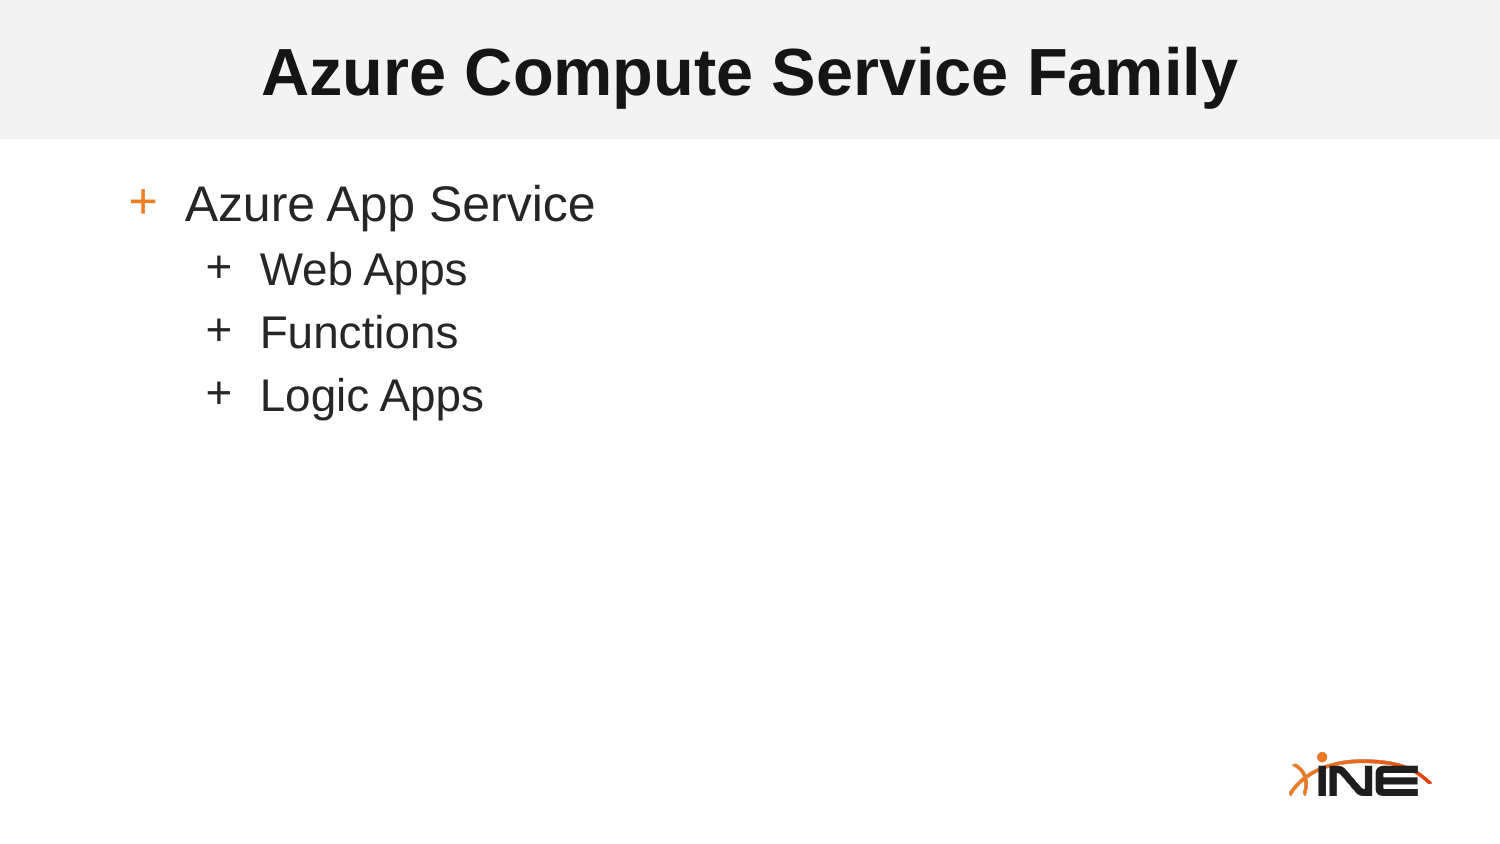

# Azure Compute Service Family
Azure App Service
Web Apps
Functions
Logic Apps